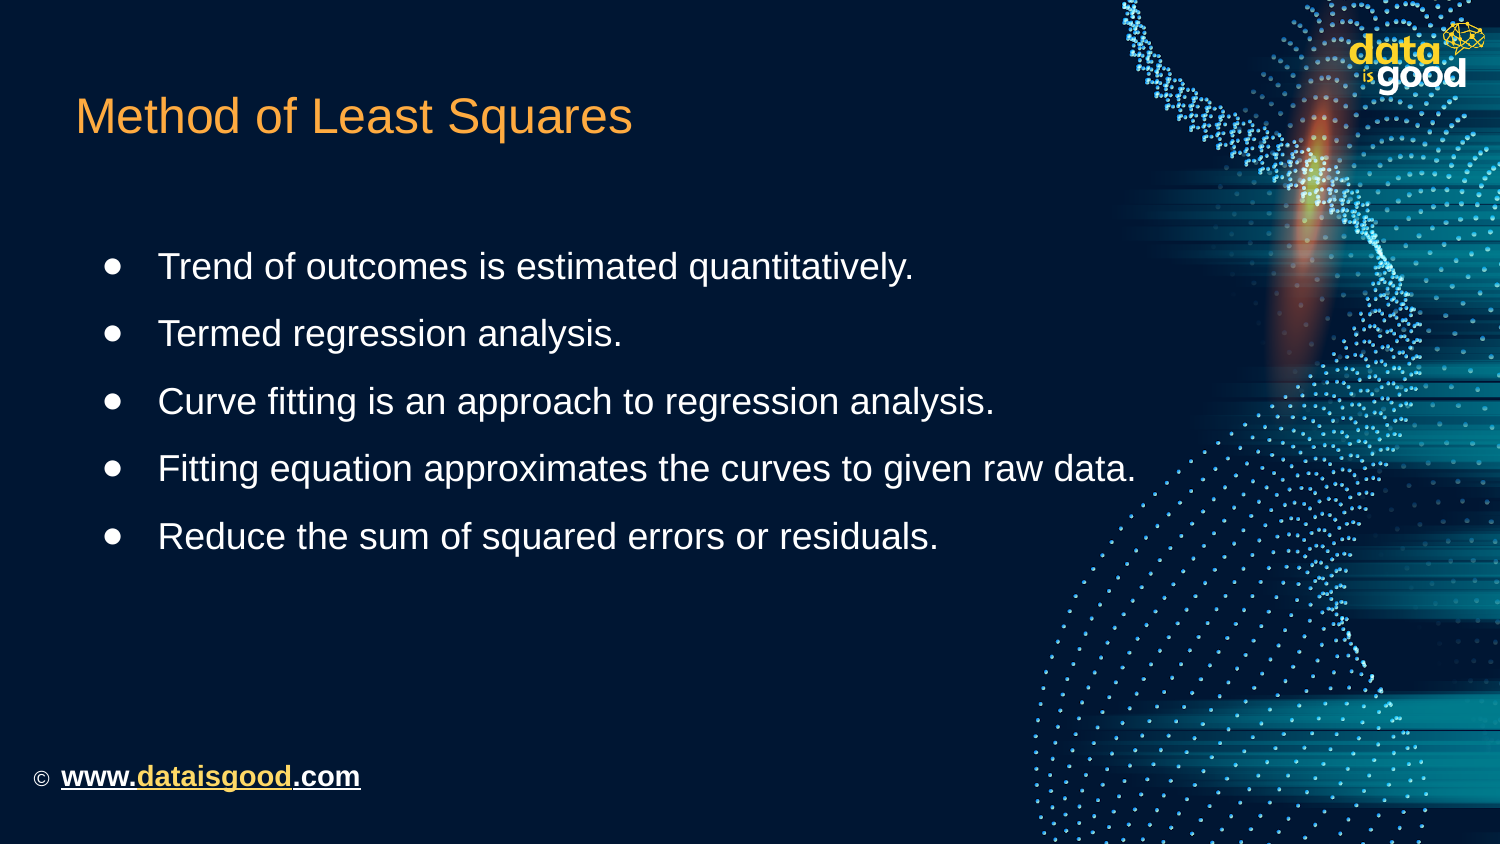

# Method of Least Squares
Trend of outcomes is estimated quantitatively.
Termed regression analysis.
Curve fitting is an approach to regression analysis.
Fitting equation approximates the curves to given raw data.
Reduce the sum of squared errors or residuals.